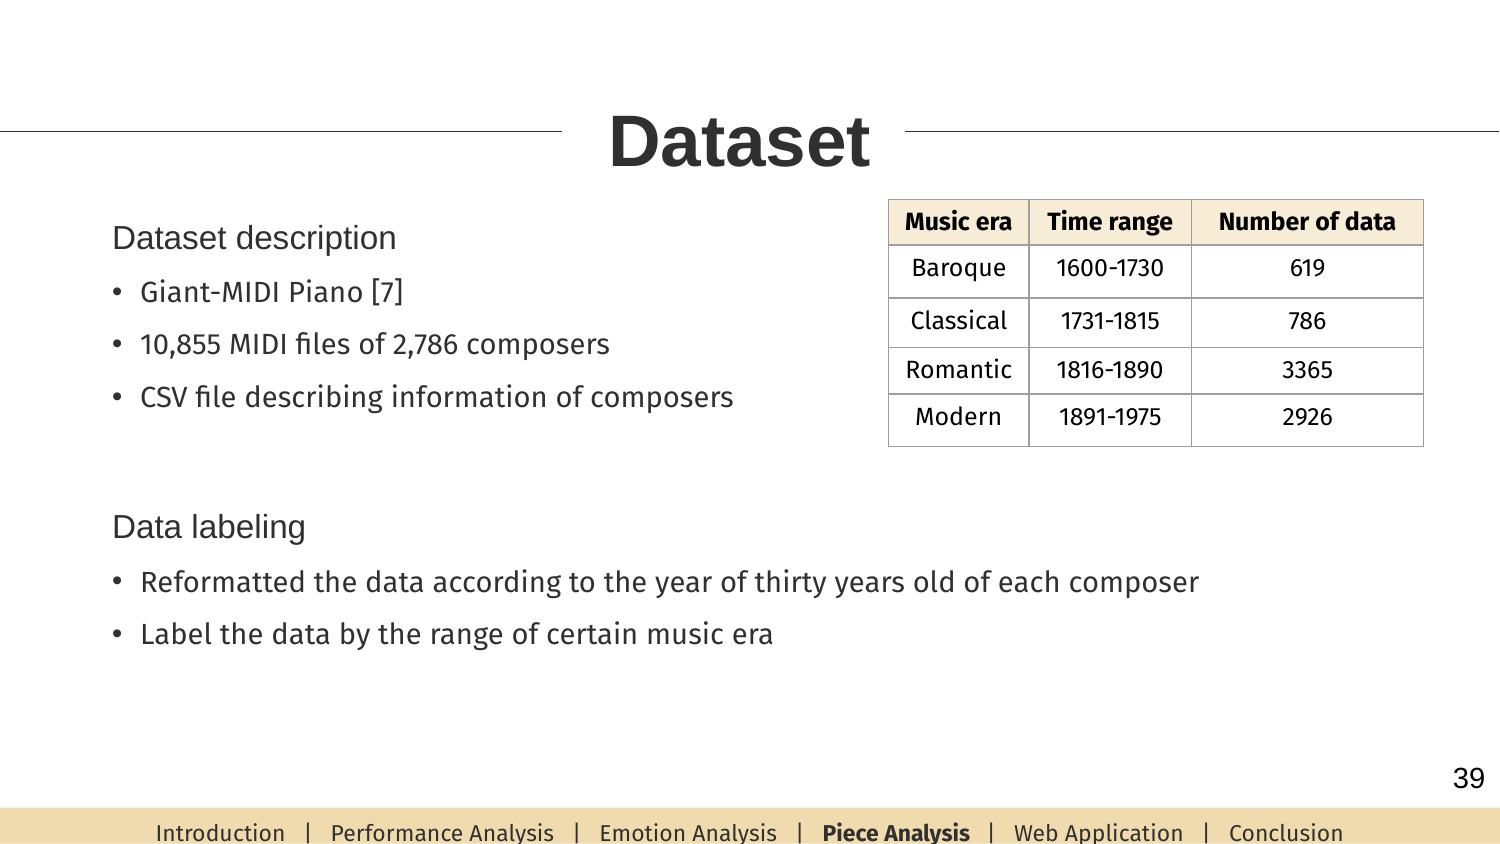

# Dataset
| Music era | Time range | Number of data |
| --- | --- | --- |
| Baroque | 1600-1730 | 619 |
| Classical | 1731-1815 | 786 |
| Romantic | 1816-1890 | 3365 |
| Modern | 1891-1975 | 2926 |
Dataset description
Giant-MIDI Piano [7]
10,855 MIDI files of 2,786 composers
CSV file describing information of composers
Data labeling
Reformatted the data according to the year of thirty years old of each composer
Label the data by the range of certain music era

Introduction   |   Performance Analysis   |   Emotion Analysis   |   Piece Analysis   |   Web Application   |   Conclusion